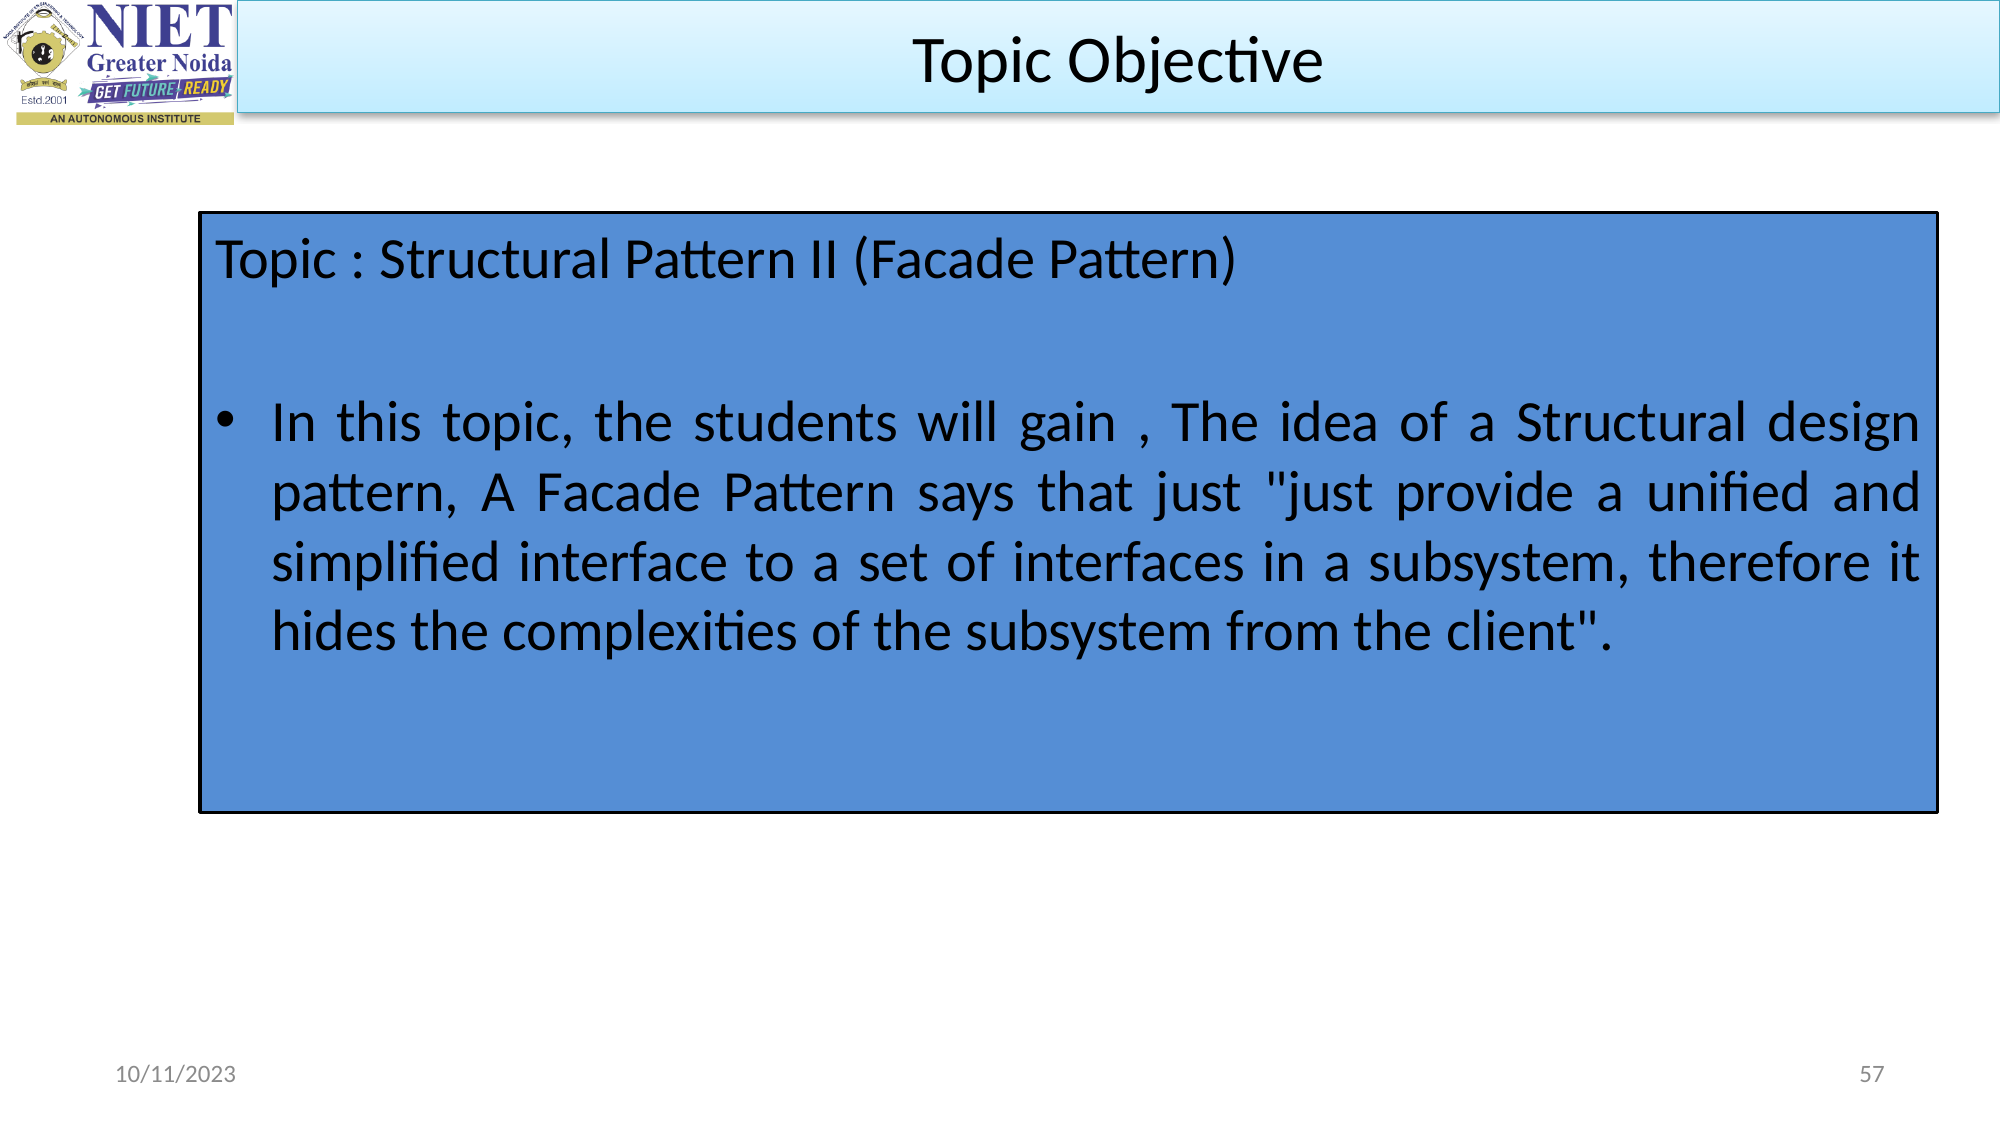

Topic Objective
Topic : Structural Pattern II (Facade Pattern)

In this topic, the students will gain , The idea of a Structural design pattern, A Facade Pattern says that just "just provide a unified and simplified interface to a set of interfaces in a subsystem, therefore it hides the complexities of the subsystem from the client".
10/11/2023
57